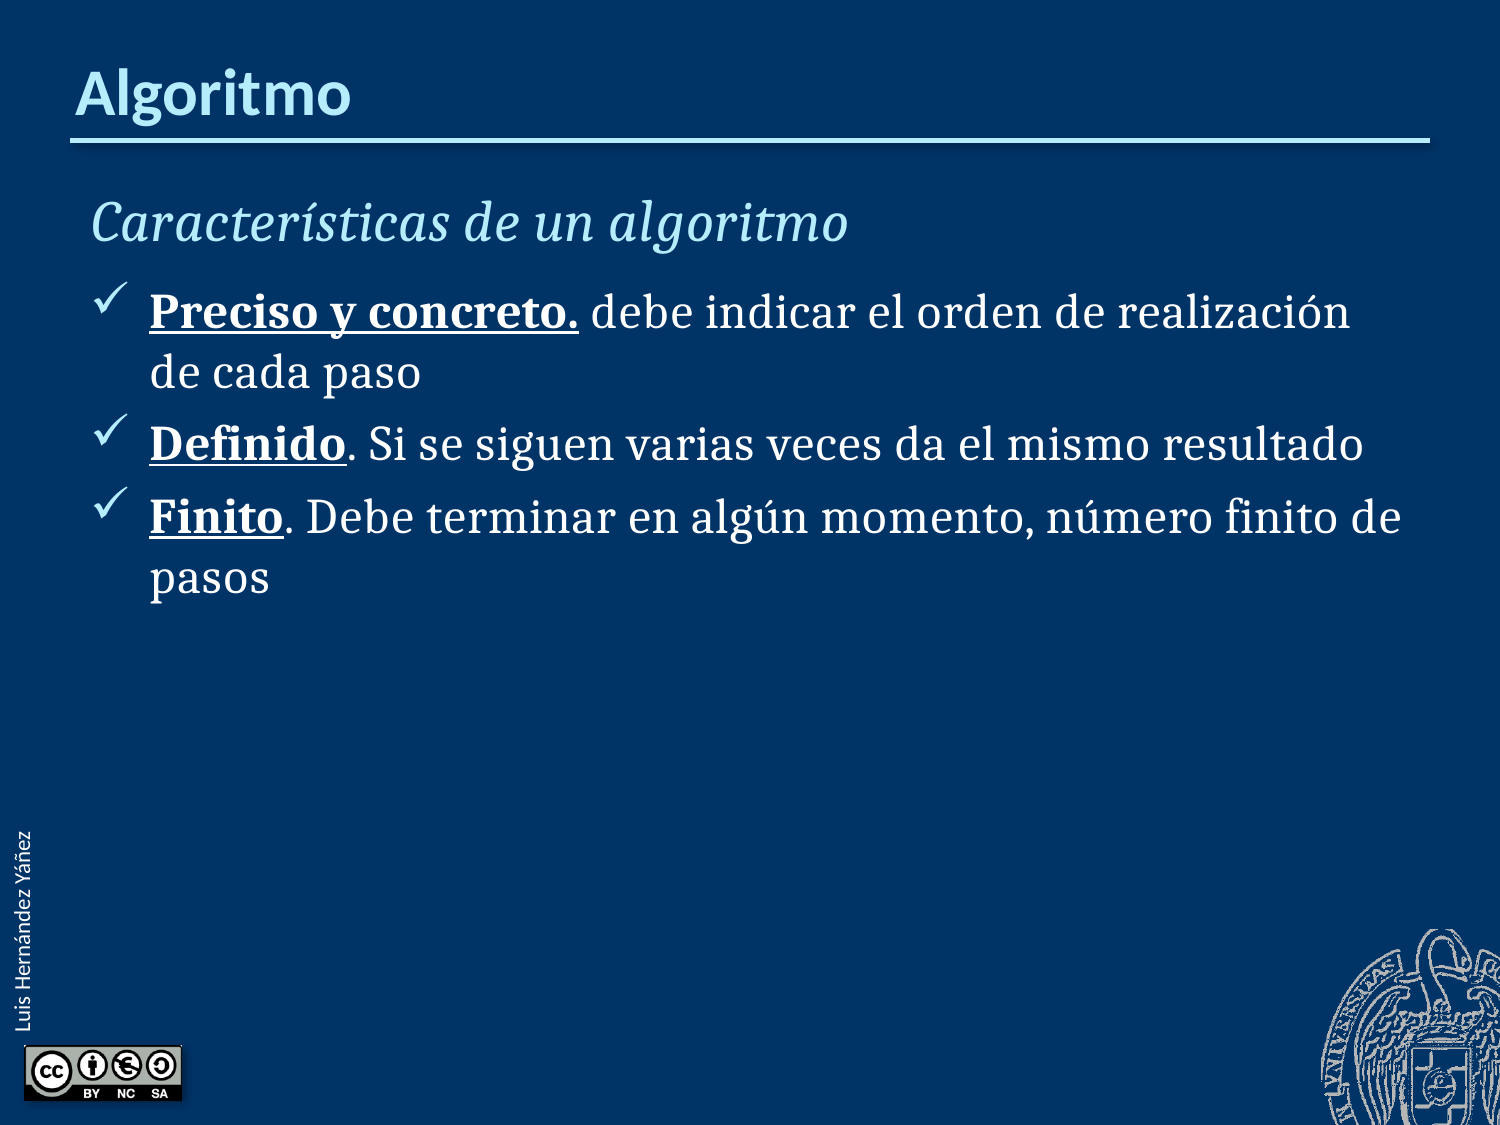

# Algoritmo
Características de un algoritmo
Preciso y concreto. debe indicar el orden de realización de cada paso
Definido. Si se siguen varias veces da el mismo resultado
Finito. Debe terminar en algún momento, número finito de pasos